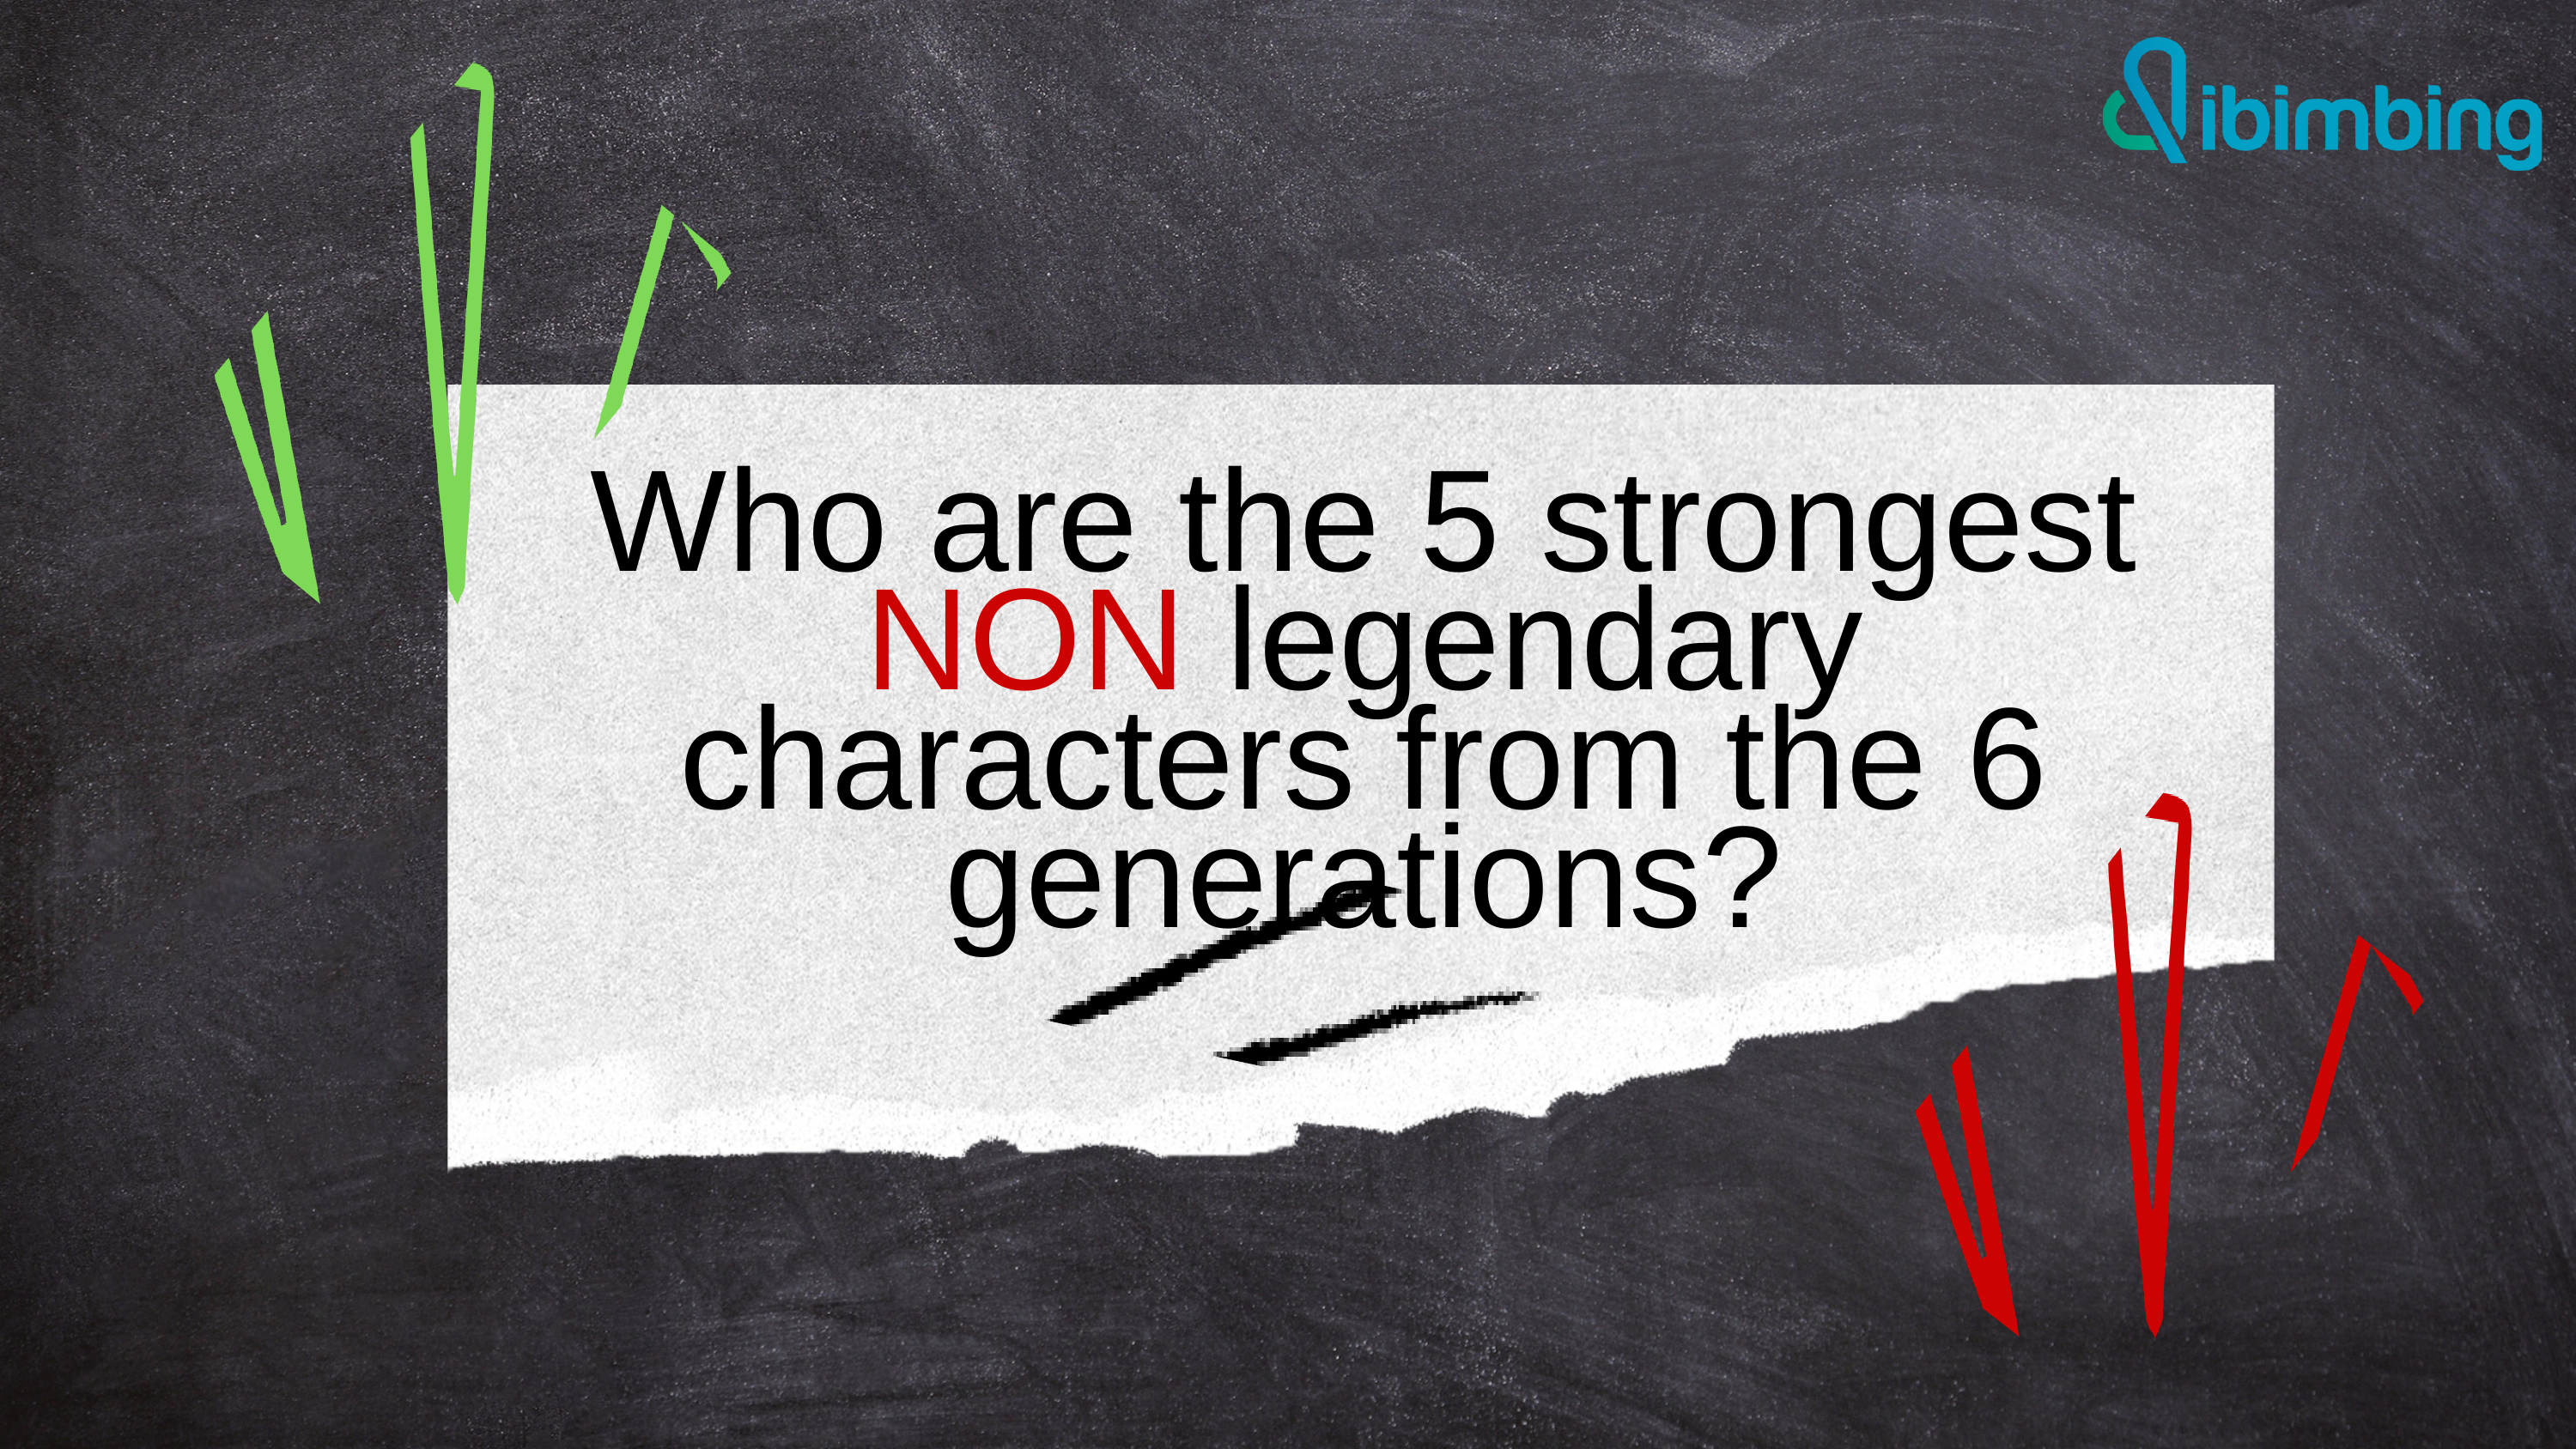

Who are the 5 strongest NON legendary characters from the 6 generations?